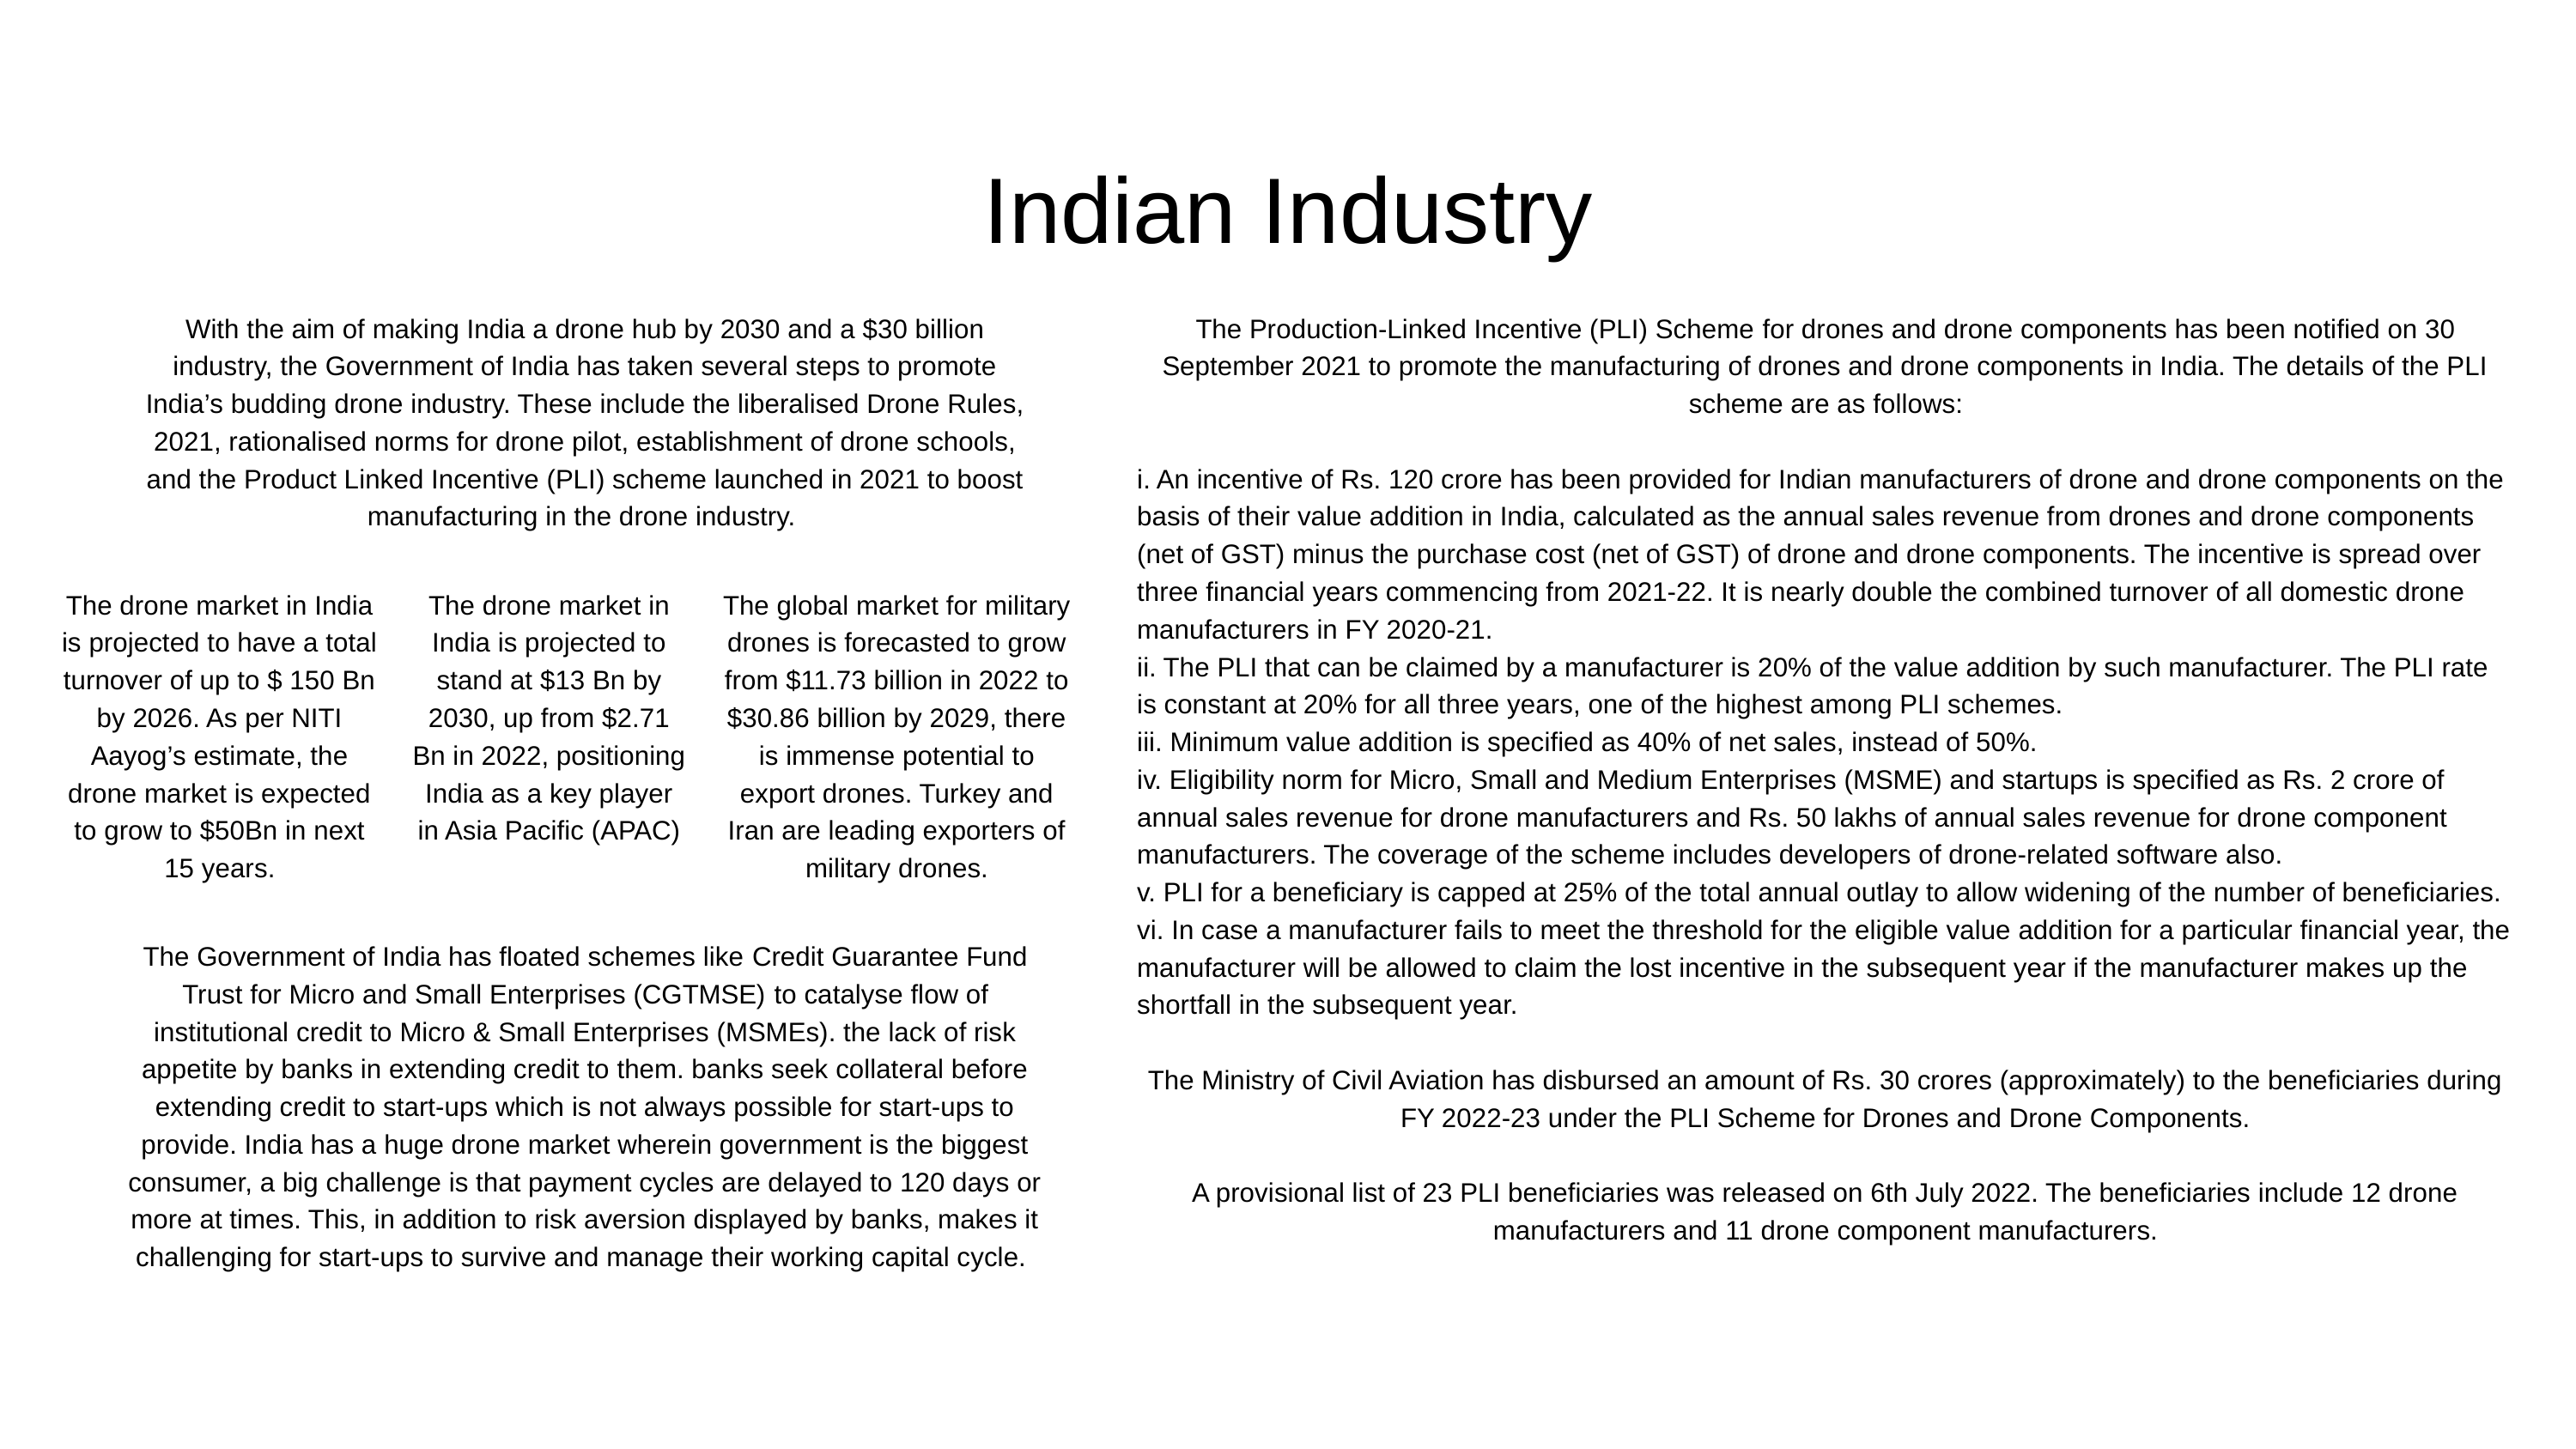

Indian Industry
The Production-Linked Incentive (PLI) Scheme for drones and drone components has been notified on 30 September 2021 to promote the manufacturing of drones and drone components in India. The details of the PLI scheme are as follows:

i. An incentive of Rs. 120 crore has been provided for Indian manufacturers of drone and drone components on the basis of their value addition in India, calculated as the annual sales revenue from drones and drone components (net of GST) minus the purchase cost (net of GST) of drone and drone components. The incentive is spread over three financial years commencing from 2021-22. It is nearly double the combined turnover of all domestic drone manufacturers in FY 2020-21.
ii. The PLI that can be claimed by a manufacturer is 20% of the value addition by such manufacturer. The PLI rate is constant at 20% for all three years, one of the highest among PLI schemes.
iii. Minimum value addition is specified as 40% of net sales, instead of 50%.
iv. Eligibility norm for Micro, Small and Medium Enterprises (MSME) and startups is specified as Rs. 2 crore of annual sales revenue for drone manufacturers and Rs. 50 lakhs of annual sales revenue for drone component manufacturers. The coverage of the scheme includes developers of drone-related software also.
v. PLI for a beneficiary is capped at 25% of the total annual outlay to allow widening of the number of beneficiaries.
vi. In case a manufacturer fails to meet the threshold for the eligible value addition for a particular financial year, the manufacturer will be allowed to claim the lost incentive in the subsequent year if the manufacturer makes up the shortfall in the subsequent year.

The Ministry of Civil Aviation has disbursed an amount of Rs. 30 crores (approximately) to the beneficiaries during FY 2022-23 under the PLI Scheme for Drones and Drone Components.

A provisional list of 23 PLI beneficiaries was released on 6th July 2022. The beneficiaries include 12 drone manufacturers and 11 drone component manufacturers.
With the aim of making India a drone hub by 2030 and a $30 billion
industry, the Government of India has taken several steps to promote
India’s budding drone industry. These include the liberalised Drone Rules,
2021, rationalised norms for drone pilot, establishment of drone schools,
and the Product Linked Incentive (PLI) scheme launched in 2021 to boost
manufacturing in the drone industry.
The drone market in India is projected to have a total turnover of up to $ 150 Bn by 2026. As per NITI Aayog’s estimate, the drone market is expected to grow to $50Bn in next 15 years.
The drone market in India is projected to stand at $13 Bn by 2030, up from $2.71 Bn in 2022, positioning India as a key player in Asia Pacific (APAC)
The global market for military drones is forecasted to grow from $11.73 billion in 2022 to $30.86 billion by 2029, there is immense potential to export drones. Turkey and Iran are leading exporters of military drones.
The Government of India has floated schemes like Credit Guarantee Fund Trust for Micro and Small Enterprises (CGTMSE) to catalyse flow of institutional credit to Micro & Small Enterprises (MSMEs). the lack of risk appetite by banks in extending credit to them. banks seek collateral before extending credit to start-ups which is not always possible for start-ups to provide. India has a huge drone market wherein government is the biggest consumer, a big challenge is that payment cycles are delayed to 120 days or more at times. This, in addition to risk aversion displayed by banks, makes it challenging for start-ups to survive and manage their working capital cycle.